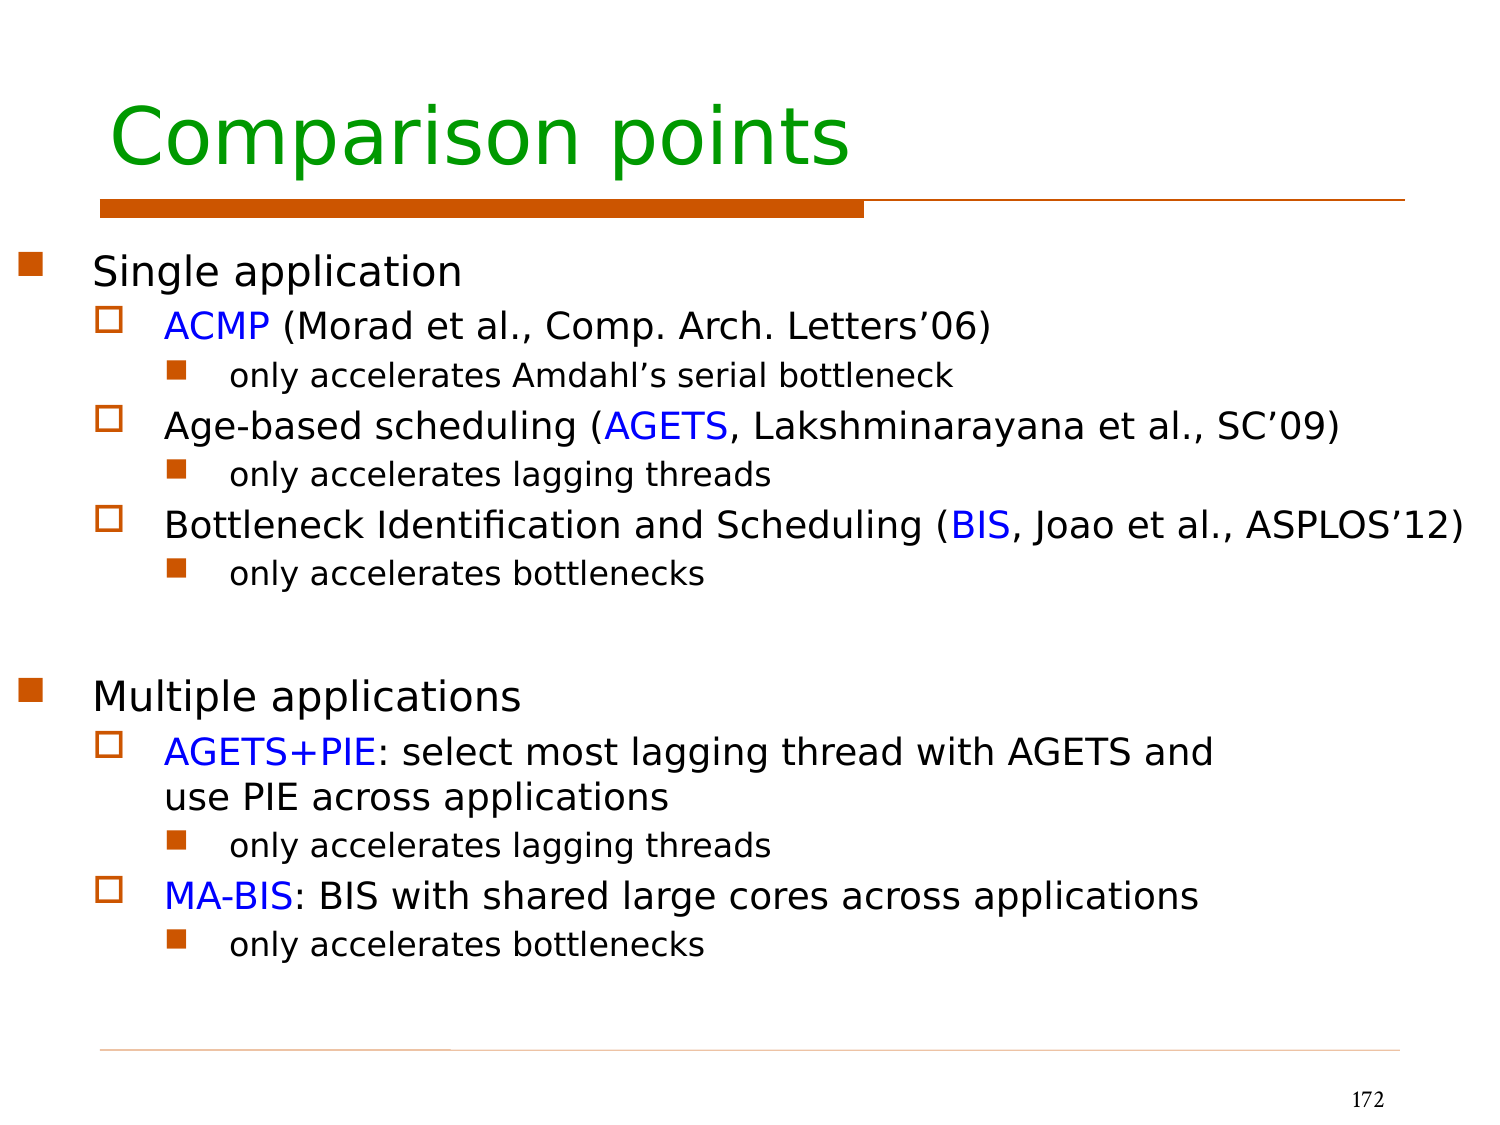

# Comparison points
Single application
ACMP (Morad et al., Comp. Arch. Letters’06)
only accelerates Amdahl’s serial bottleneck
Age-based scheduling (AGETS, Lakshminarayana et al., SC’09)
only accelerates lagging threads
Bottleneck Identification and Scheduling (BIS, Joao et al., ASPLOS’12)
only accelerates bottlenecks

Multiple applications
AGETS+PIE: select most lagging thread with AGETS and
use PIE across applications
only accelerates lagging threads
MA-BIS: BIS with shared large cores across applications
only accelerates bottlenecks

172